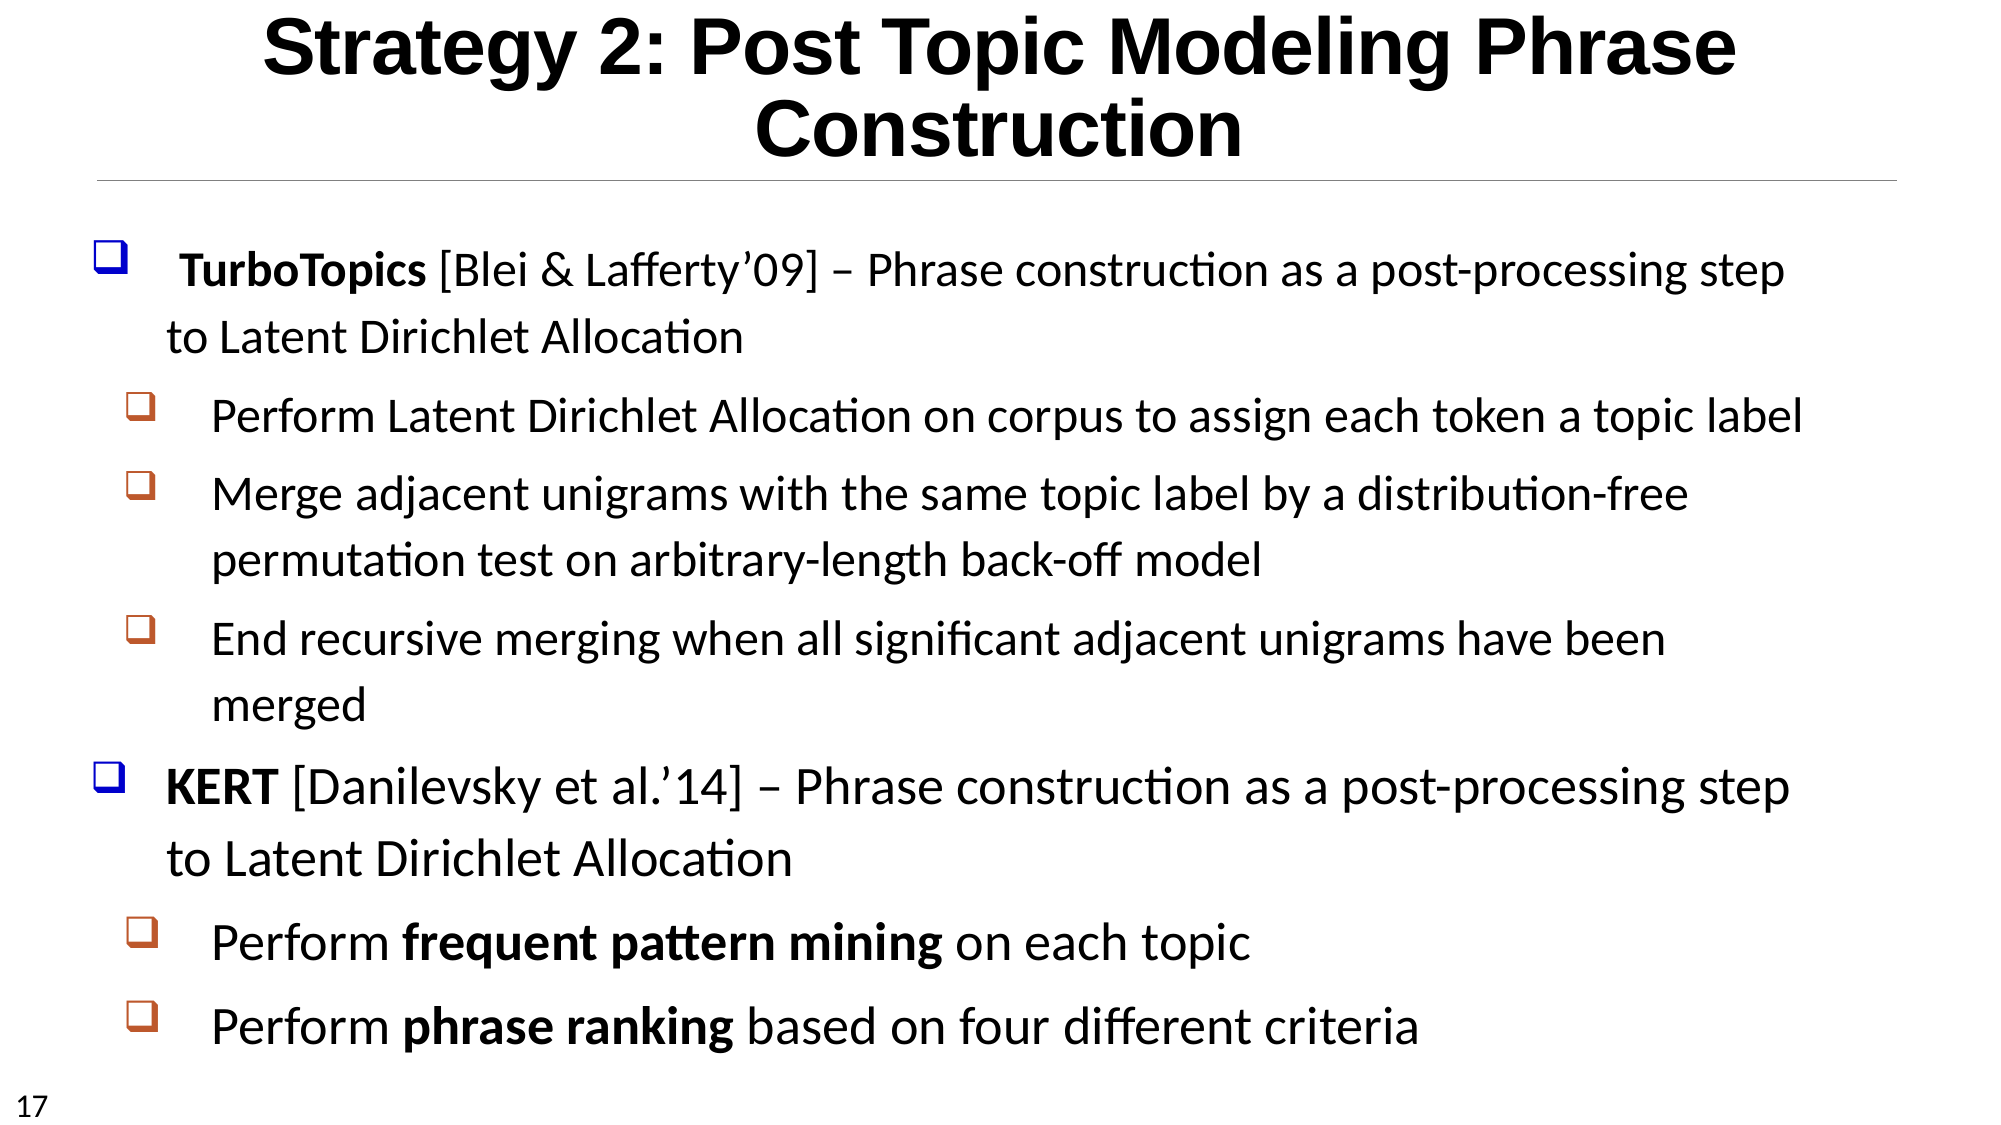

# Strategy 2: Post Topic Modeling Phrase Construction
 TurboTopics [Blei & Lafferty’09] – Phrase construction as a post-processing step to Latent Dirichlet Allocation
Perform Latent Dirichlet Allocation on corpus to assign each token a topic label
Merge adjacent unigrams with the same topic label by a distribution-free permutation test on arbitrary-length back-off model
End recursive merging when all significant adjacent unigrams have been merged
KERT [Danilevsky et al.’14] – Phrase construction as a post-processing step to Latent Dirichlet Allocation
Perform frequent pattern mining on each topic
Perform phrase ranking based on four different criteria